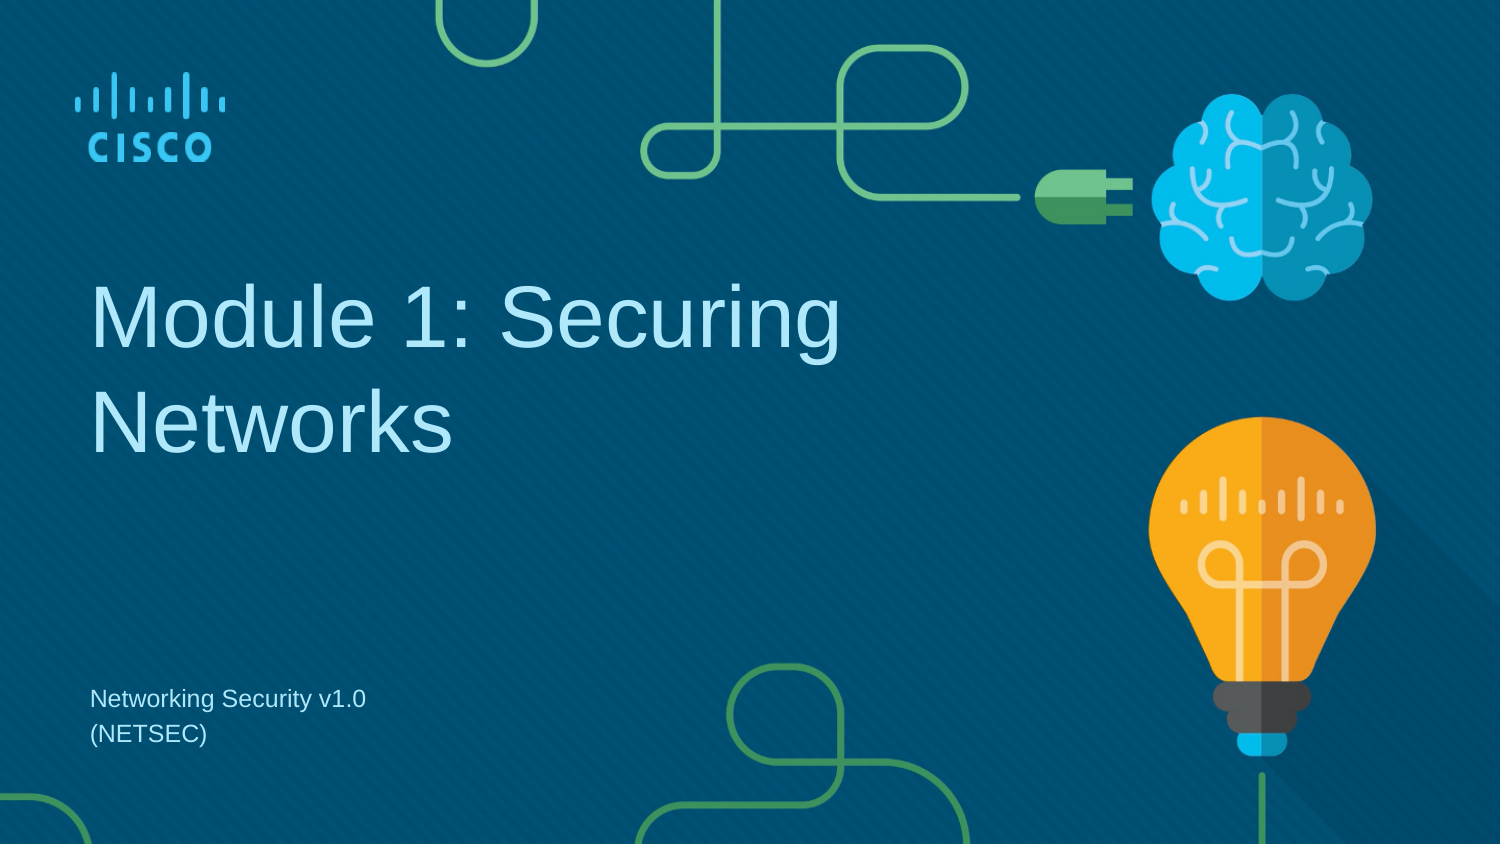

# Module 1: Securing Networks
Networking Security v1.0
(NETSEC)